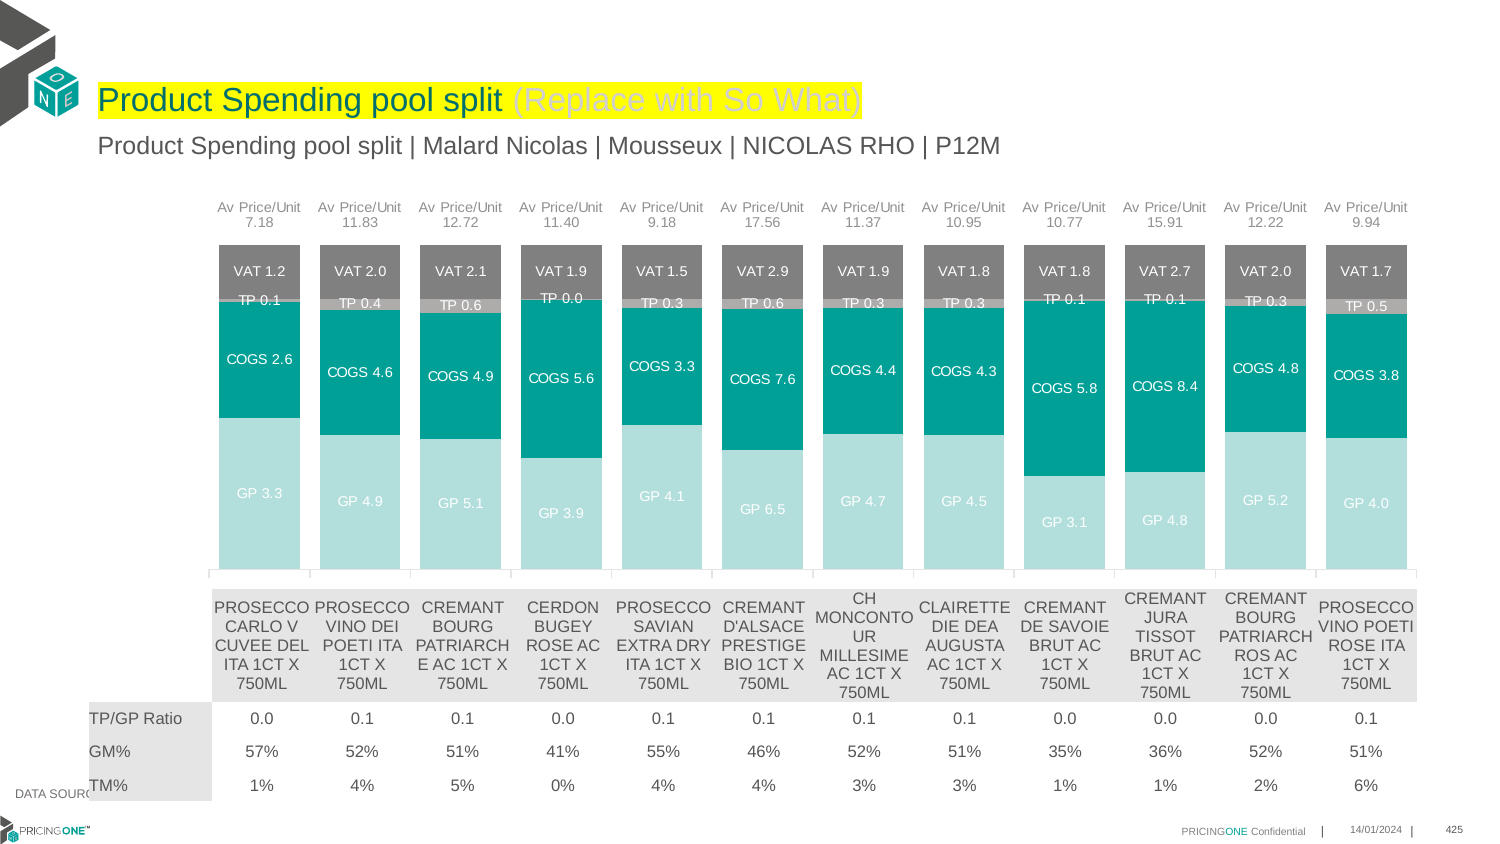

# Product Spending pool split (Replace with So What)
Product Spending pool split | Malard Nicolas | Mousseux | NICOLAS RHO | P12M

### Chart

| Category | GP | COGS | TP | VAT |
|---|---|---|---|---|
| Av Price/Unit 7.18 | 3.343736965998256 | 2.5699823888404536 | 0.06782670735251273 | 1.1963092124382446 |
| Av Price/Unit 11.83 | 4.892794354561101 | 4.571605438898451 | 0.39506587492828693 | 1.9718875502008015 |
| Av Price/Unit 12.72 | 5.0957501417769375 | 4.938164839319471 | 0.5650561436672952 | 2.1198015122873346 |
| Av Price/Unit 11.40 | 3.9 | 5.599999999999999 | 0.0018861454046650294 | 1.9003772290809322 |
| Av Price/Unit 9.18 | 4.092603866290777 | 3.2875200563834066 | 0.2678825211437772 | 1.5296012887635924 |
| Av Price/Unit 17.56 | 6.479517189460478 | 7.5925089084065265 | 0.563063822668342 | 2.9270179841070667 |
| Av Price/Unit 11.37 | 4.726046284501061 | 4.437093418259023 | 0.30872866242038377 | 1.8943736730360934 |
| Av Price/Unit 10.95 | 4.532843956043956 | 4.29309010989011 | 0.30043956043956044 | 1.8252747252747252 |
| Av Price/Unit 10.77 | 3.08482865497076 | 5.831871345029241 | 0.05503489278752127 | 1.7943469785575052 |
| Av Price/Unit 15.91 | 4.772220606060606 | 8.402545454545455 | 0.08449319865320248 | 2.6518518518518506 |
| Av Price/Unit 12.22 | 5.161530465949821 | 4.770358960573477 | 0.25030890083631974 | 2.036439665471923 |
| Av Price/Unit 9.94 | 4.015375412293852 | 3.8091239880059975 | 0.45885892053973 | 1.656671664167916 |
|  | PROSECCO CARLO V CUVEE DEL ITA 1CT X 750ML | PROSECCO VINO DEI POETI ITA 1CT X 750ML | CREMANT BOURG PATRIARCHE AC 1CT X 750ML | CERDON BUGEY ROSE AC 1CT X 750ML | PROSECCO SAVIAN EXTRA DRY ITA 1CT X 750ML | CREMANT D'ALSACE PRESTIGE BIO 1CT X 750ML | CH MONCONTOUR MILLESIME AC 1CT X 750ML | CLAIRETTE DIE DEA AUGUSTA AC 1CT X 750ML | CREMANT DE SAVOIE BRUT AC 1CT X 750ML | CREMANT JURA TISSOT BRUT AC 1CT X 750ML | CREMANT BOURG PATRIARCH ROS AC 1CT X 750ML | PROSECCO VINO POETI ROSE ITA 1CT X 750ML |
| --- | --- | --- | --- | --- | --- | --- | --- | --- | --- | --- | --- | --- |
| TP/GP Ratio | 0.0 | 0.1 | 0.1 | 0.0 | 0.1 | 0.1 | 0.1 | 0.1 | 0.0 | 0.0 | 0.0 | 0.1 |
| GM% | 57% | 52% | 51% | 41% | 55% | 46% | 52% | 51% | 35% | 36% | 52% | 51% |
| TM% | 1% | 4% | 5% | 0% | 4% | 4% | 3% | 3% | 1% | 1% | 2% | 6% |
DATA SOURCE: Client P&L

14/01/2024
425